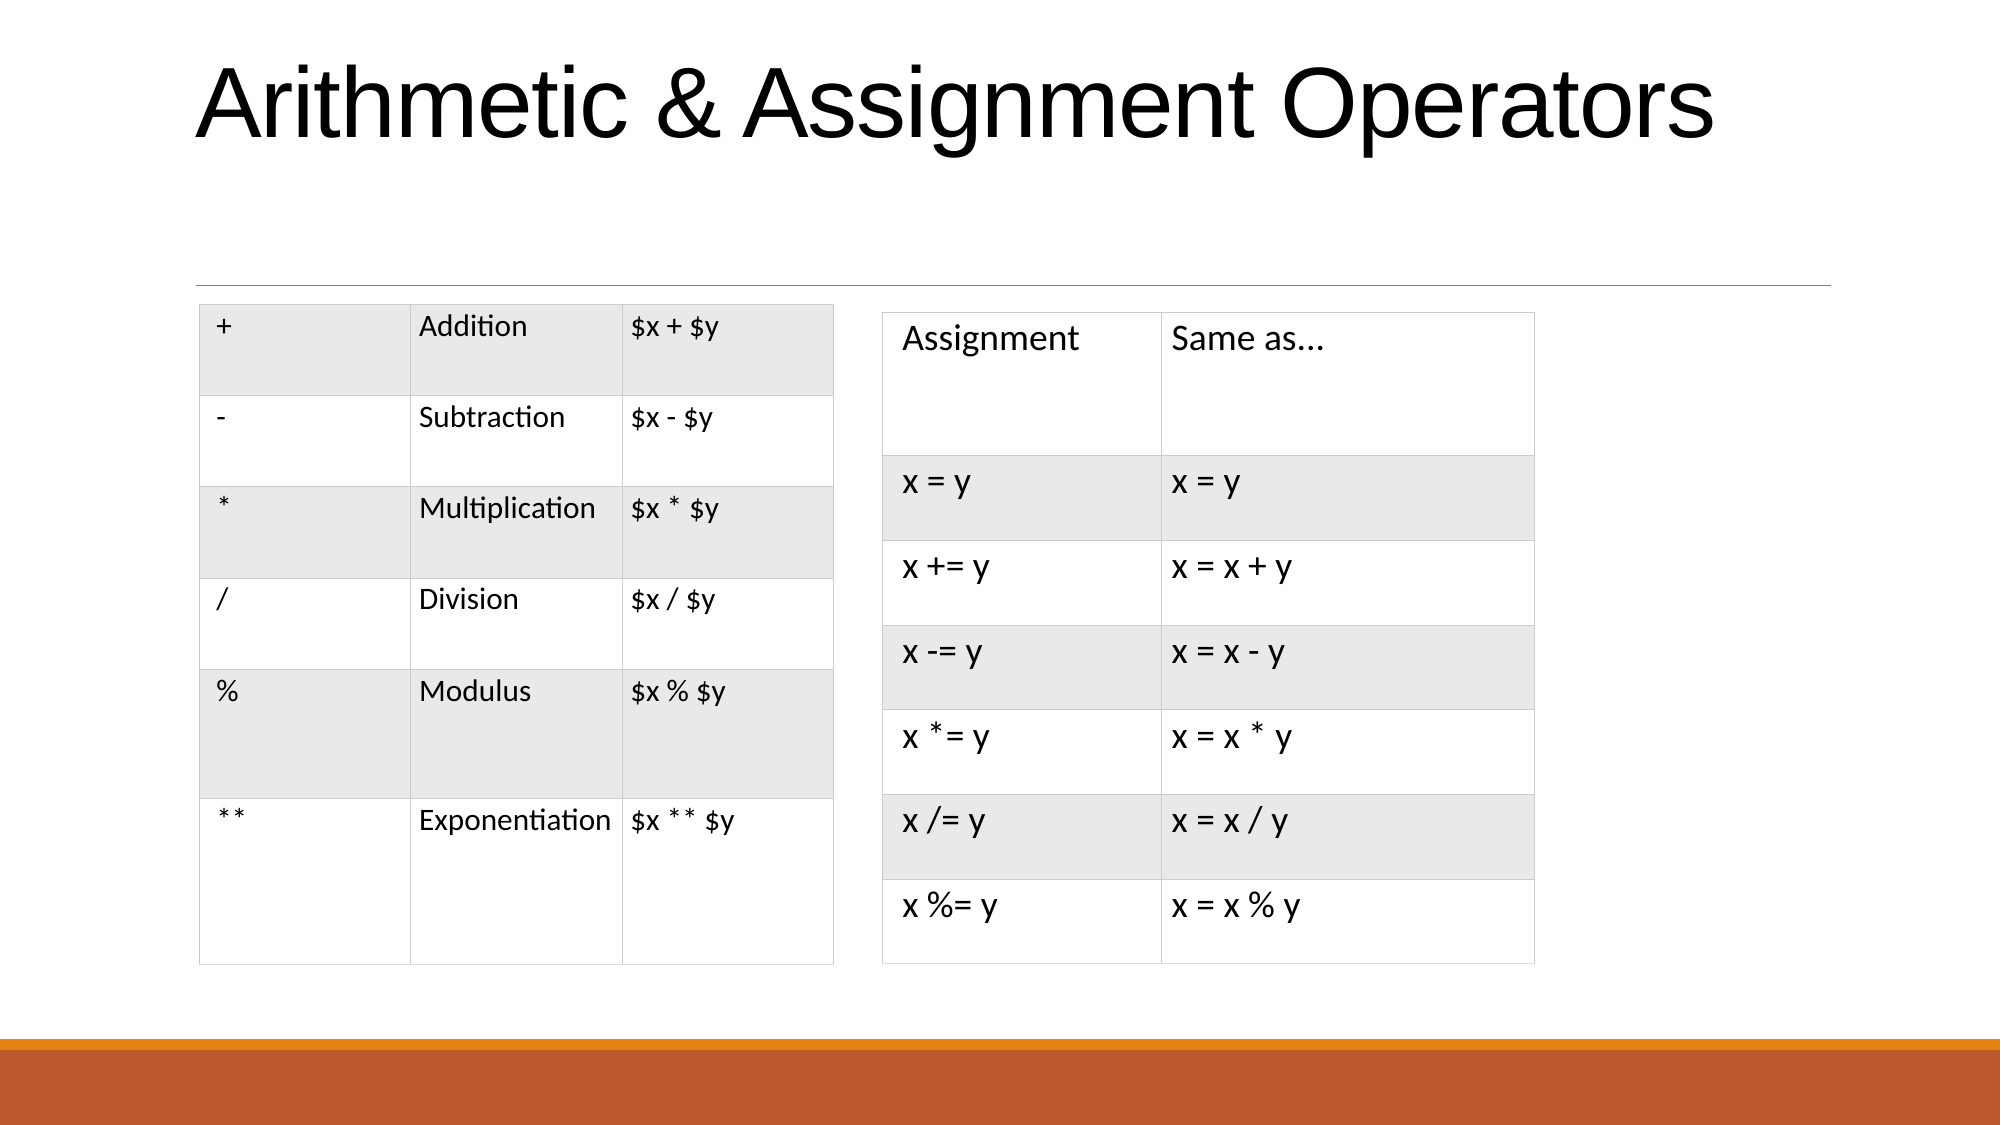

# Arithmetic & Assignment Operators
| + | Addition | $x + $y |
| --- | --- | --- |
| - | Subtraction | $x - $y |
| \* | Multiplication | $x \* $y |
| / | Division | $x / $y |
| % | Modulus | $x % $y |
| \*\* | Exponentiation | $x \*\* $y |
| Assignment | Same as... |
| --- | --- |
| x = y | x = y |
| x += y | x = x + y |
| x -= y | x = x - y |
| x \*= y | x = x \* y |
| x /= y | x = x / y |
| x %= y | x = x % y |